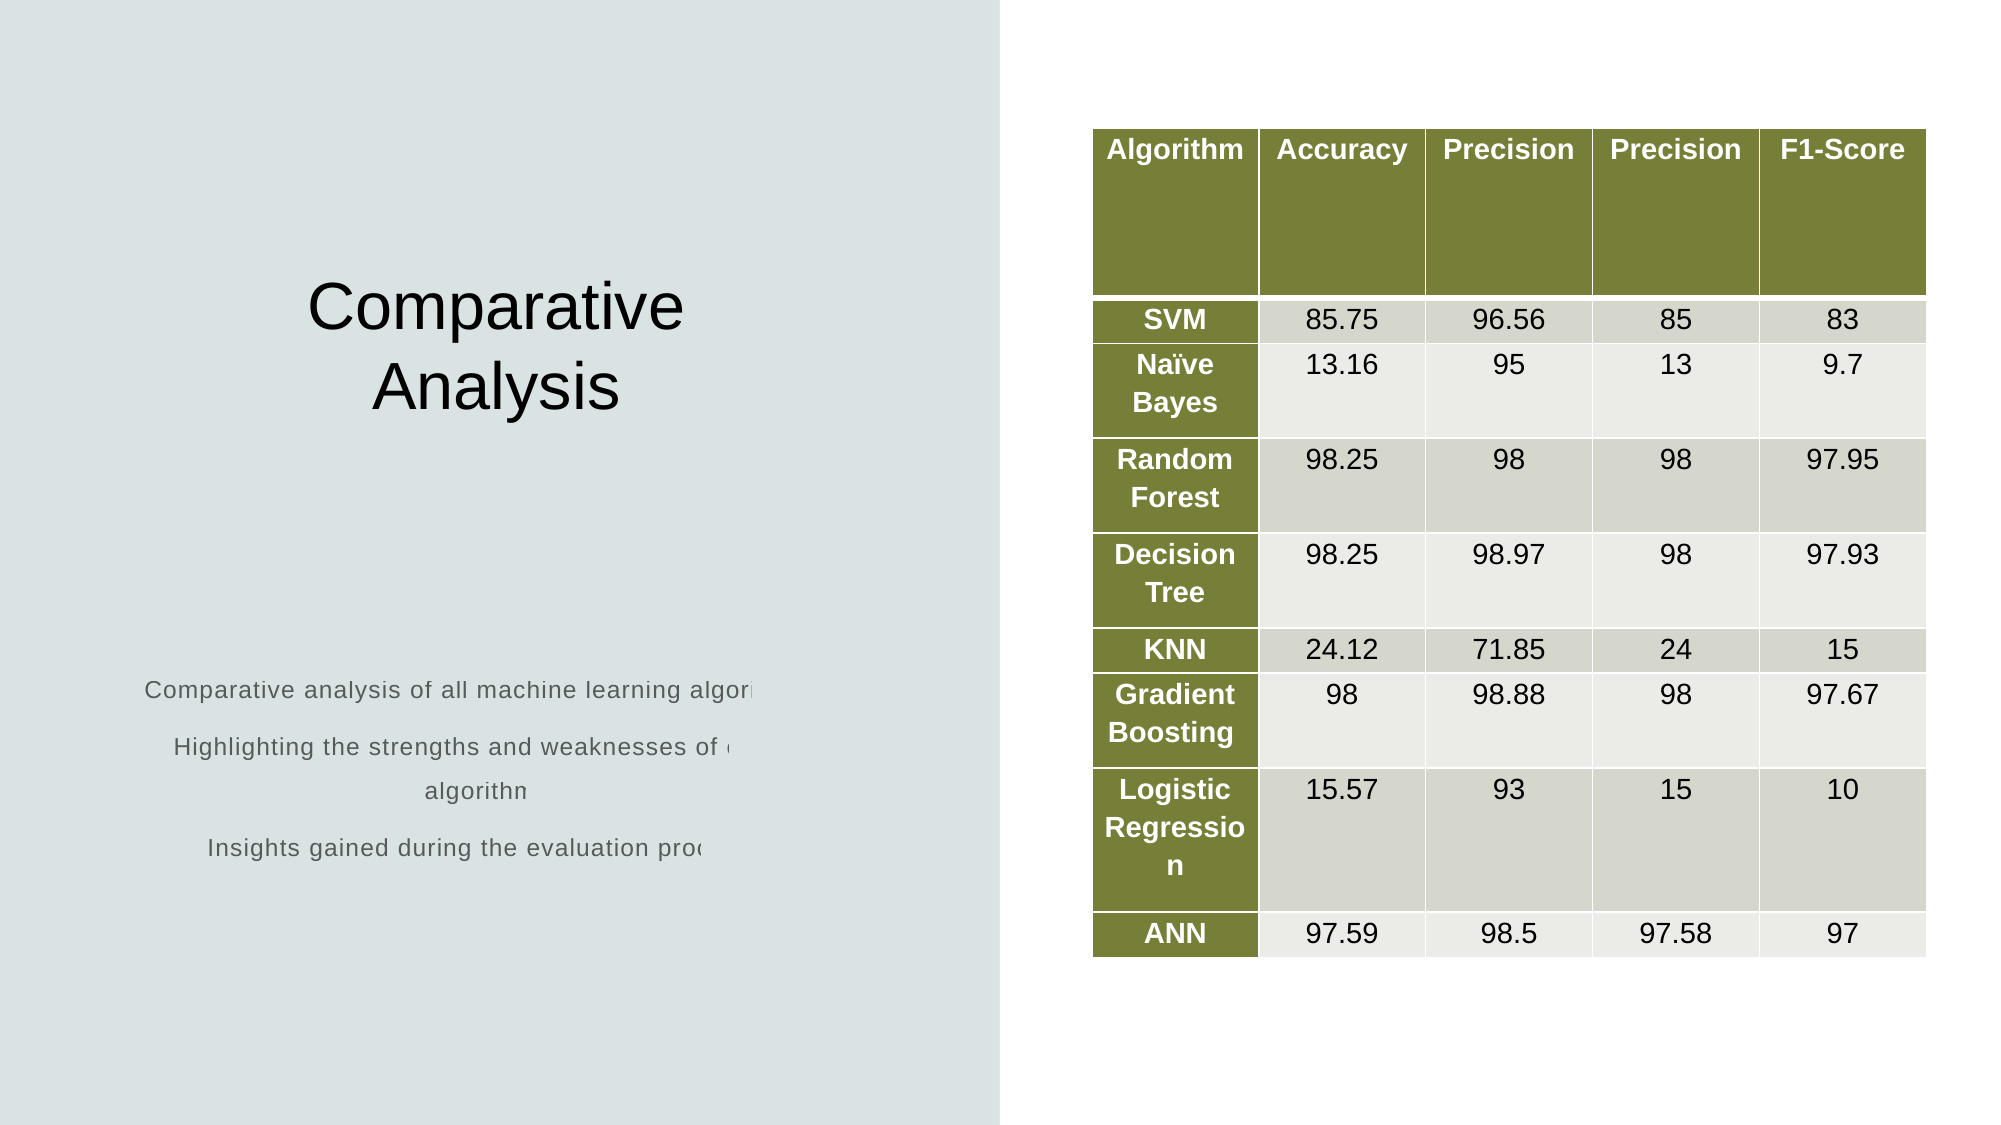

# Comparative Analysis
| Algorithm | Accuracy | Precision | Precision | F1-Score |
| --- | --- | --- | --- | --- |
| SVM | 85.75 | 96.56 | 85 | 83 |
| Naïve Bayes | 13.16 | 95 | 13 | 9.7 |
| Random Forest | 98.25 | 98 | 98 | 97.95 |
| Decision Tree | 98.25 | 98.97 | 98 | 97.93 |
| KNN | 24.12 | 71.85 | 24 | 15 |
| Gradient Boosting | 98 | 98.88 | 98 | 97.67 |
| Logistic Regression | 15.57 | 93 | 15 | 10 |
| ANN | 97.59 | 98.5 | 97.58 | 97 |
Comparative analysis of all machine learning algorithms
Highlighting the strengths and weaknesses of each algorithm
Insights gained during the evaluation process